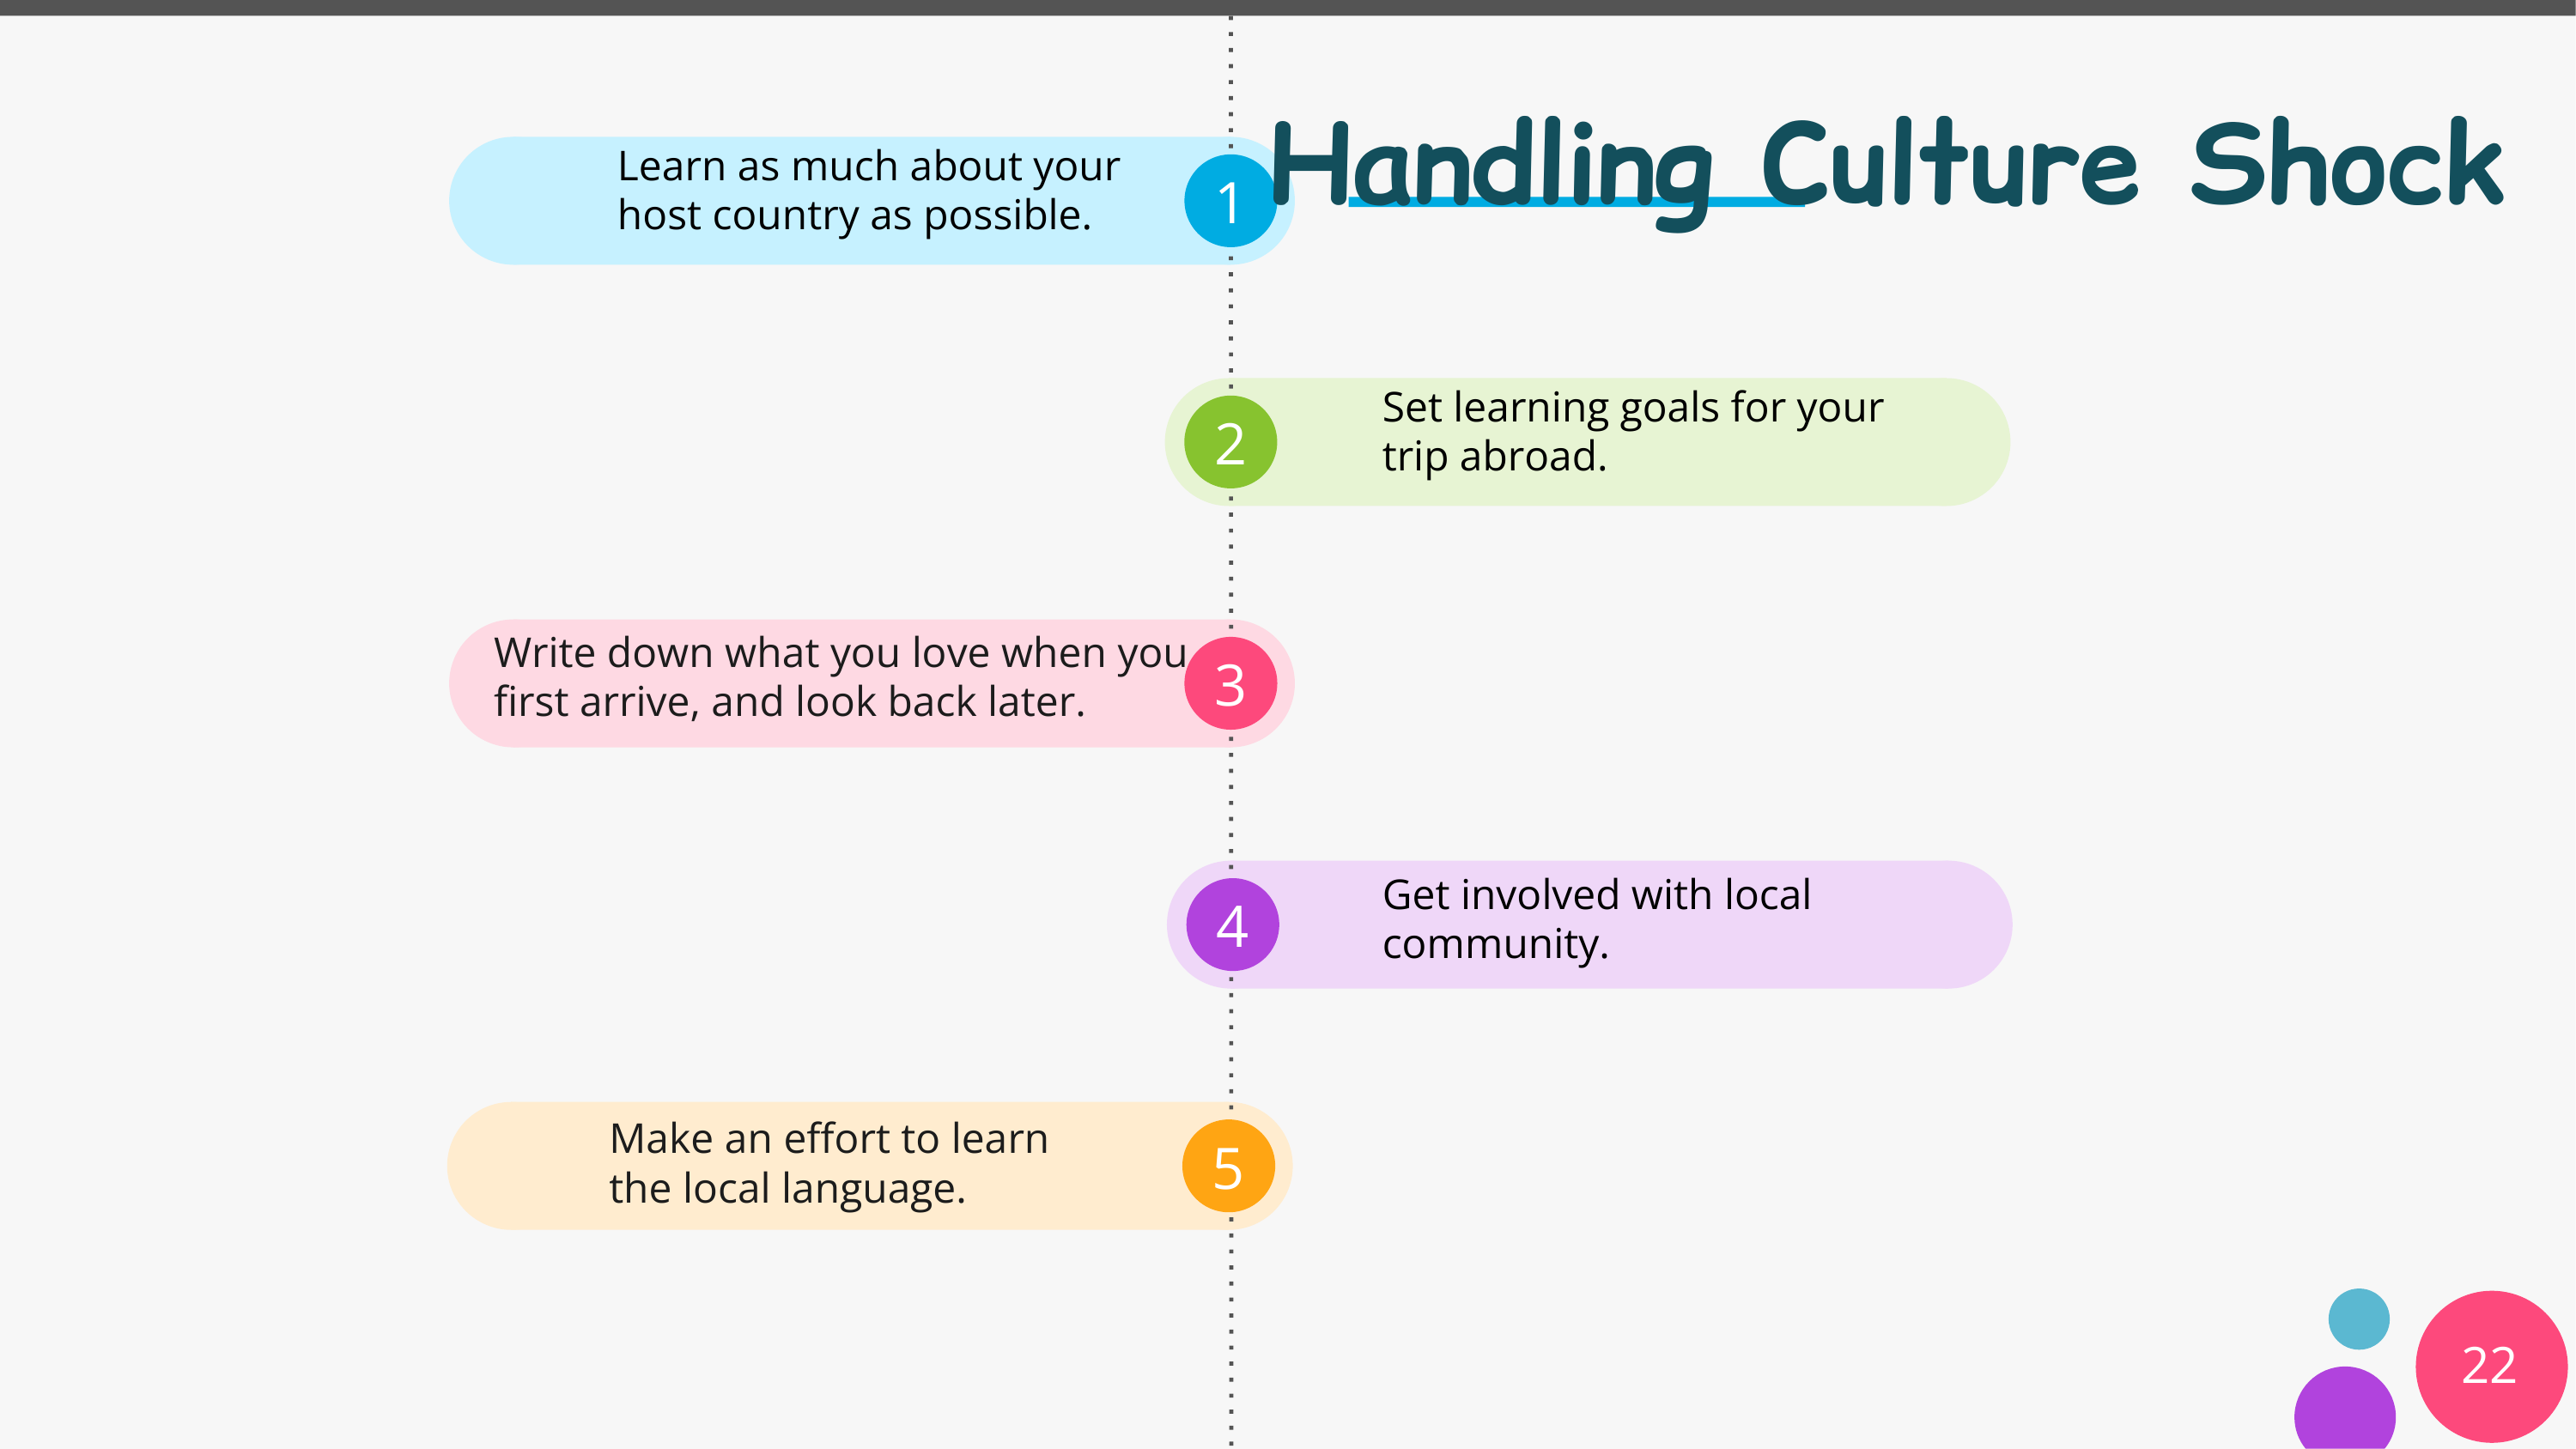

# Handling Culture Shock

Learn as much about your host country as possible.

Set learning goals for your trip abroad.

Write down what you love when you first arrive, and look back later.

Get involved with local community.

Make an effort to learn the local language.

22